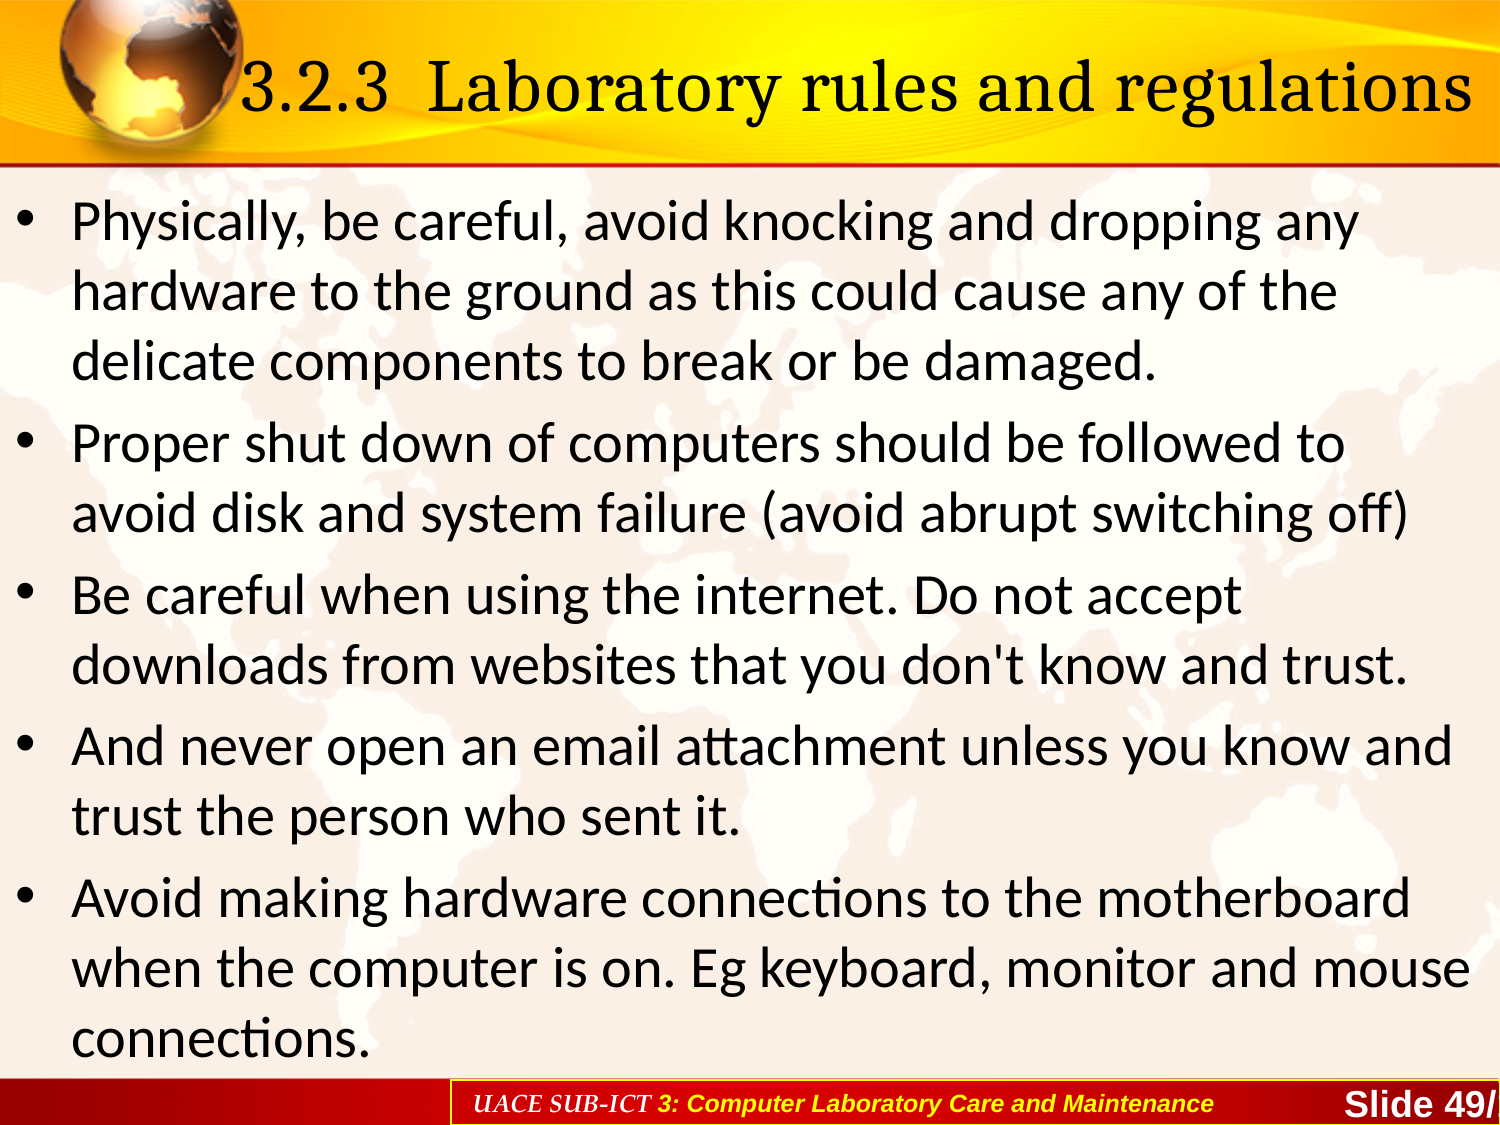

# 3.2.3  Laboratory rules and regulations
Physically, be careful, avoid knocking and dropping any hardware to the ground as this could cause any of the delicate components to break or be damaged.
Proper shut down of computers should be followed to avoid disk and system failure (avoid abrupt switching off)
Be careful when using the internet. Do not accept downloads from websites that you don't know and trust.
And never open an email attachment unless you know and trust the person who sent it.
Avoid making hardware connections to the motherboard when the computer is on. Eg keyboard, monitor and mouse connections.